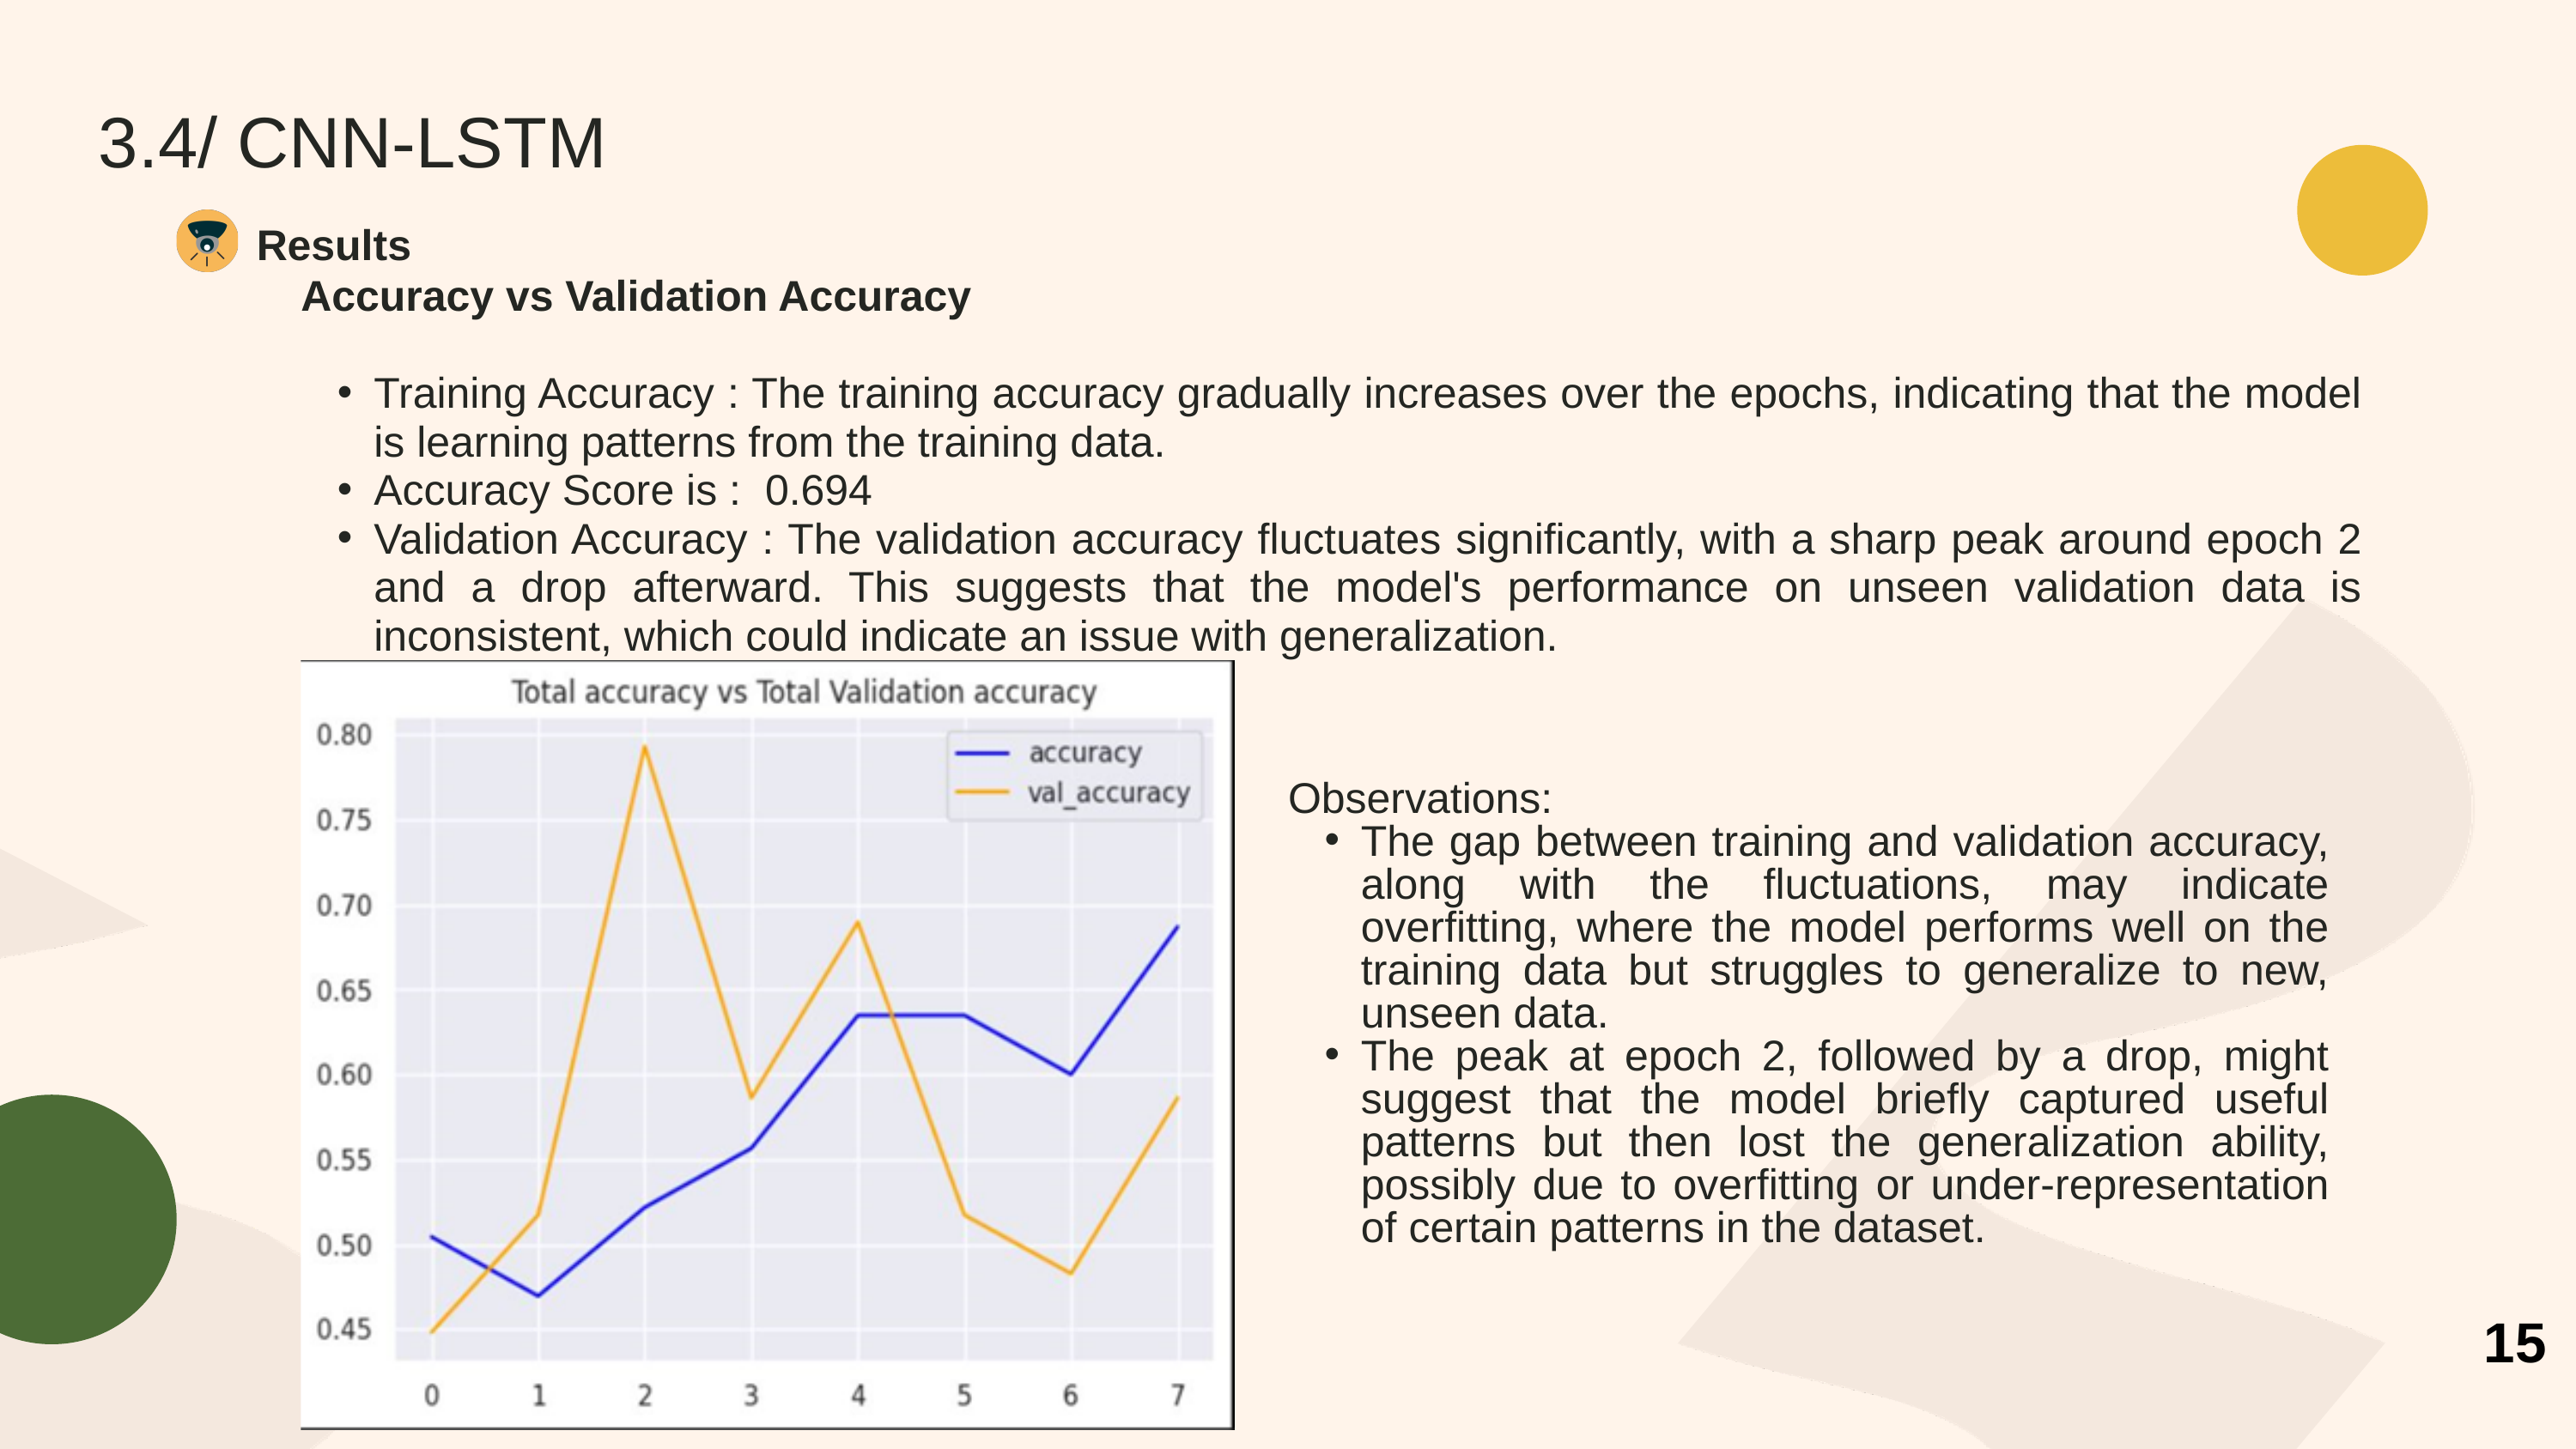

3.4/ CNN-LSTM

Results

Accuracy vs Validation Accuracy

Training Accuracy : The training accuracy gradually increases over the epochs, indicating that the model is learning patterns from the training data.
Accuracy Score is :  0.694
Validation Accuracy : The validation accuracy fluctuates significantly, with a sharp peak around epoch 2 and a drop afterward. This suggests that the model's performance on unseen validation data is inconsistent, which could indicate an issue with generalization.

Observations:
The gap between training and validation accuracy, along with the fluctuations, may indicate overfitting, where the model performs well on the training data but struggles to generalize to new, unseen data.
The peak at epoch 2, followed by a drop, might suggest that the model briefly captured useful patterns but then lost the generalization ability, possibly due to overfitting or under-representation of certain patterns in the dataset.

15